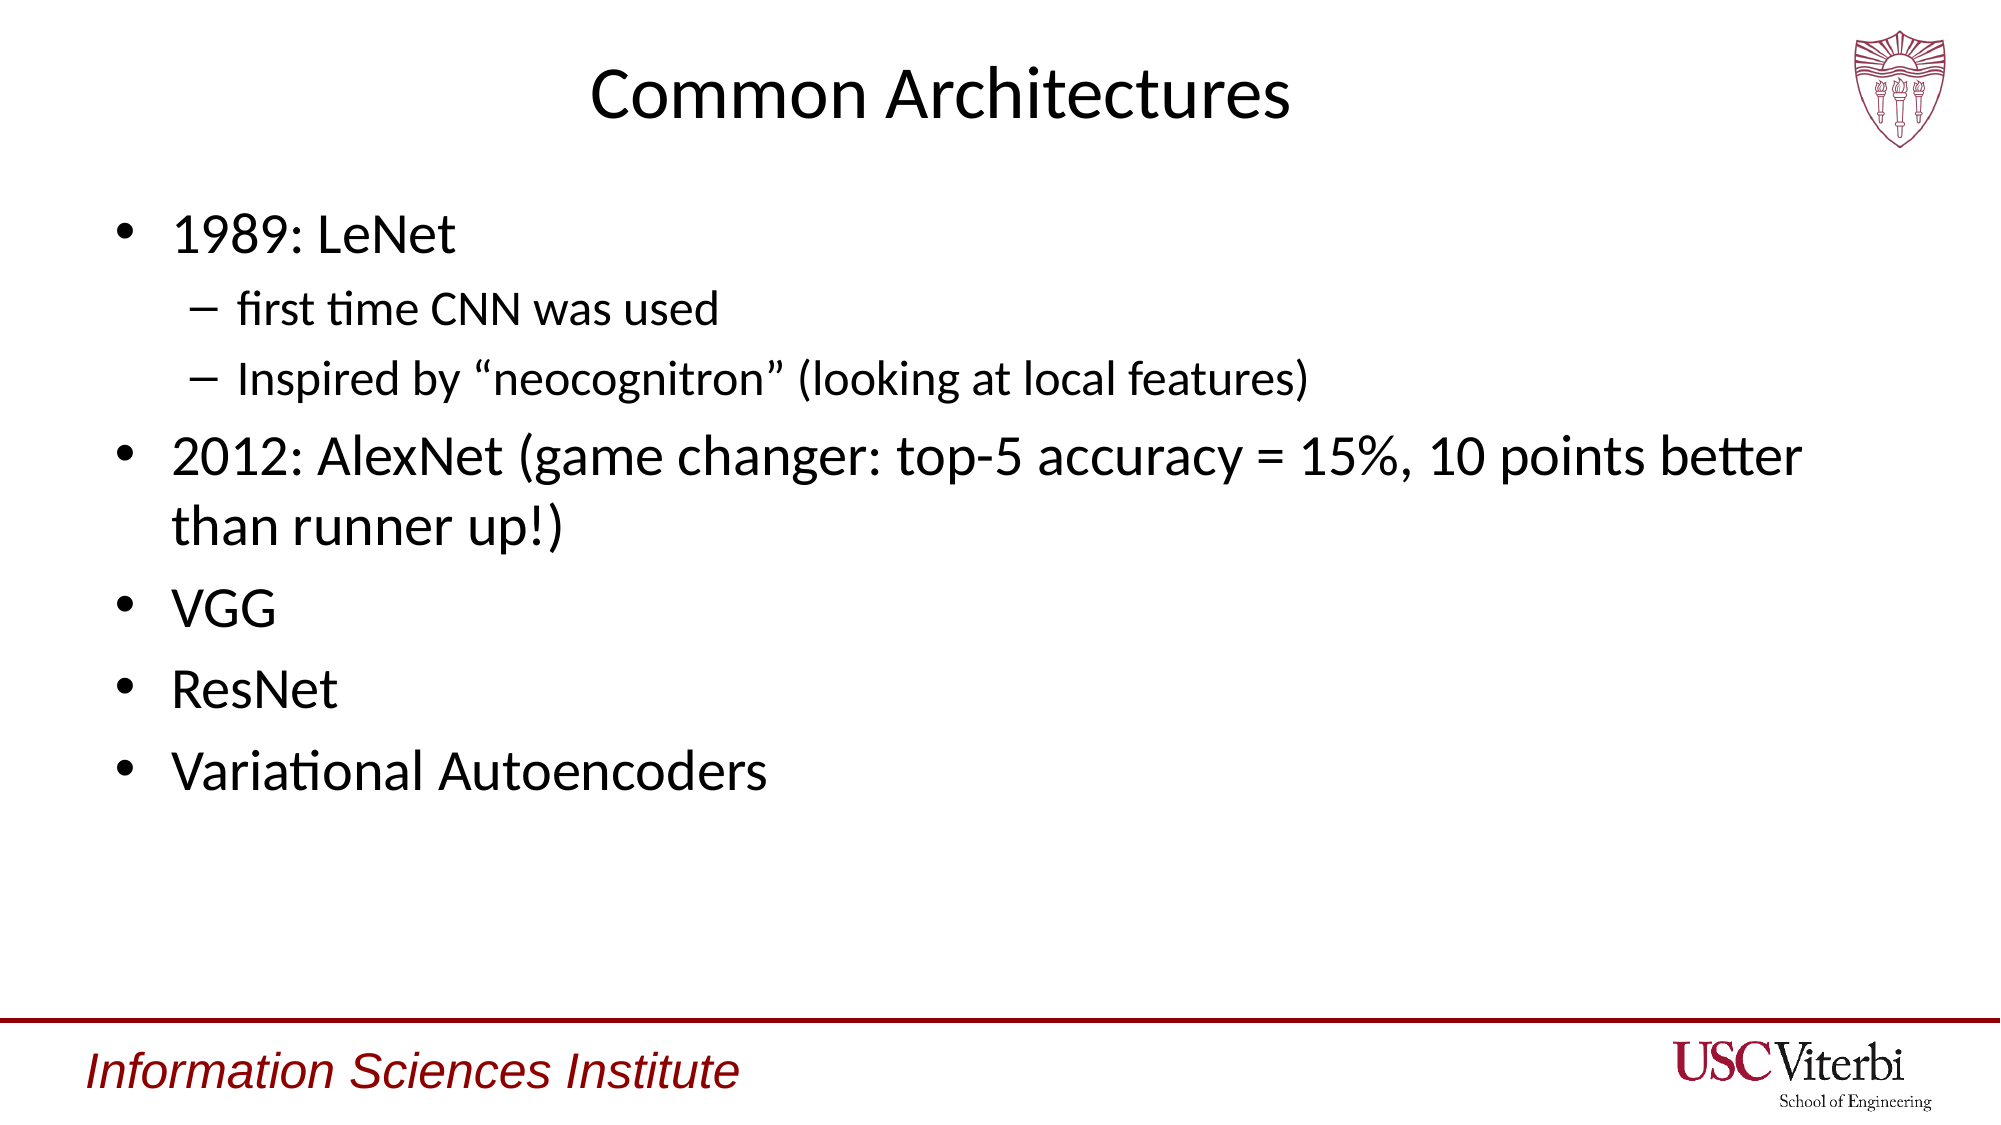

# Common Architectures
1989: LeNet
first time CNN was used
Inspired by “neocognitron” (looking at local features)
2012: AlexNet (game changer: top-5 accuracy = 15%, 10 points better than runner up!)
VGG
ResNet
Variational Autoencoders